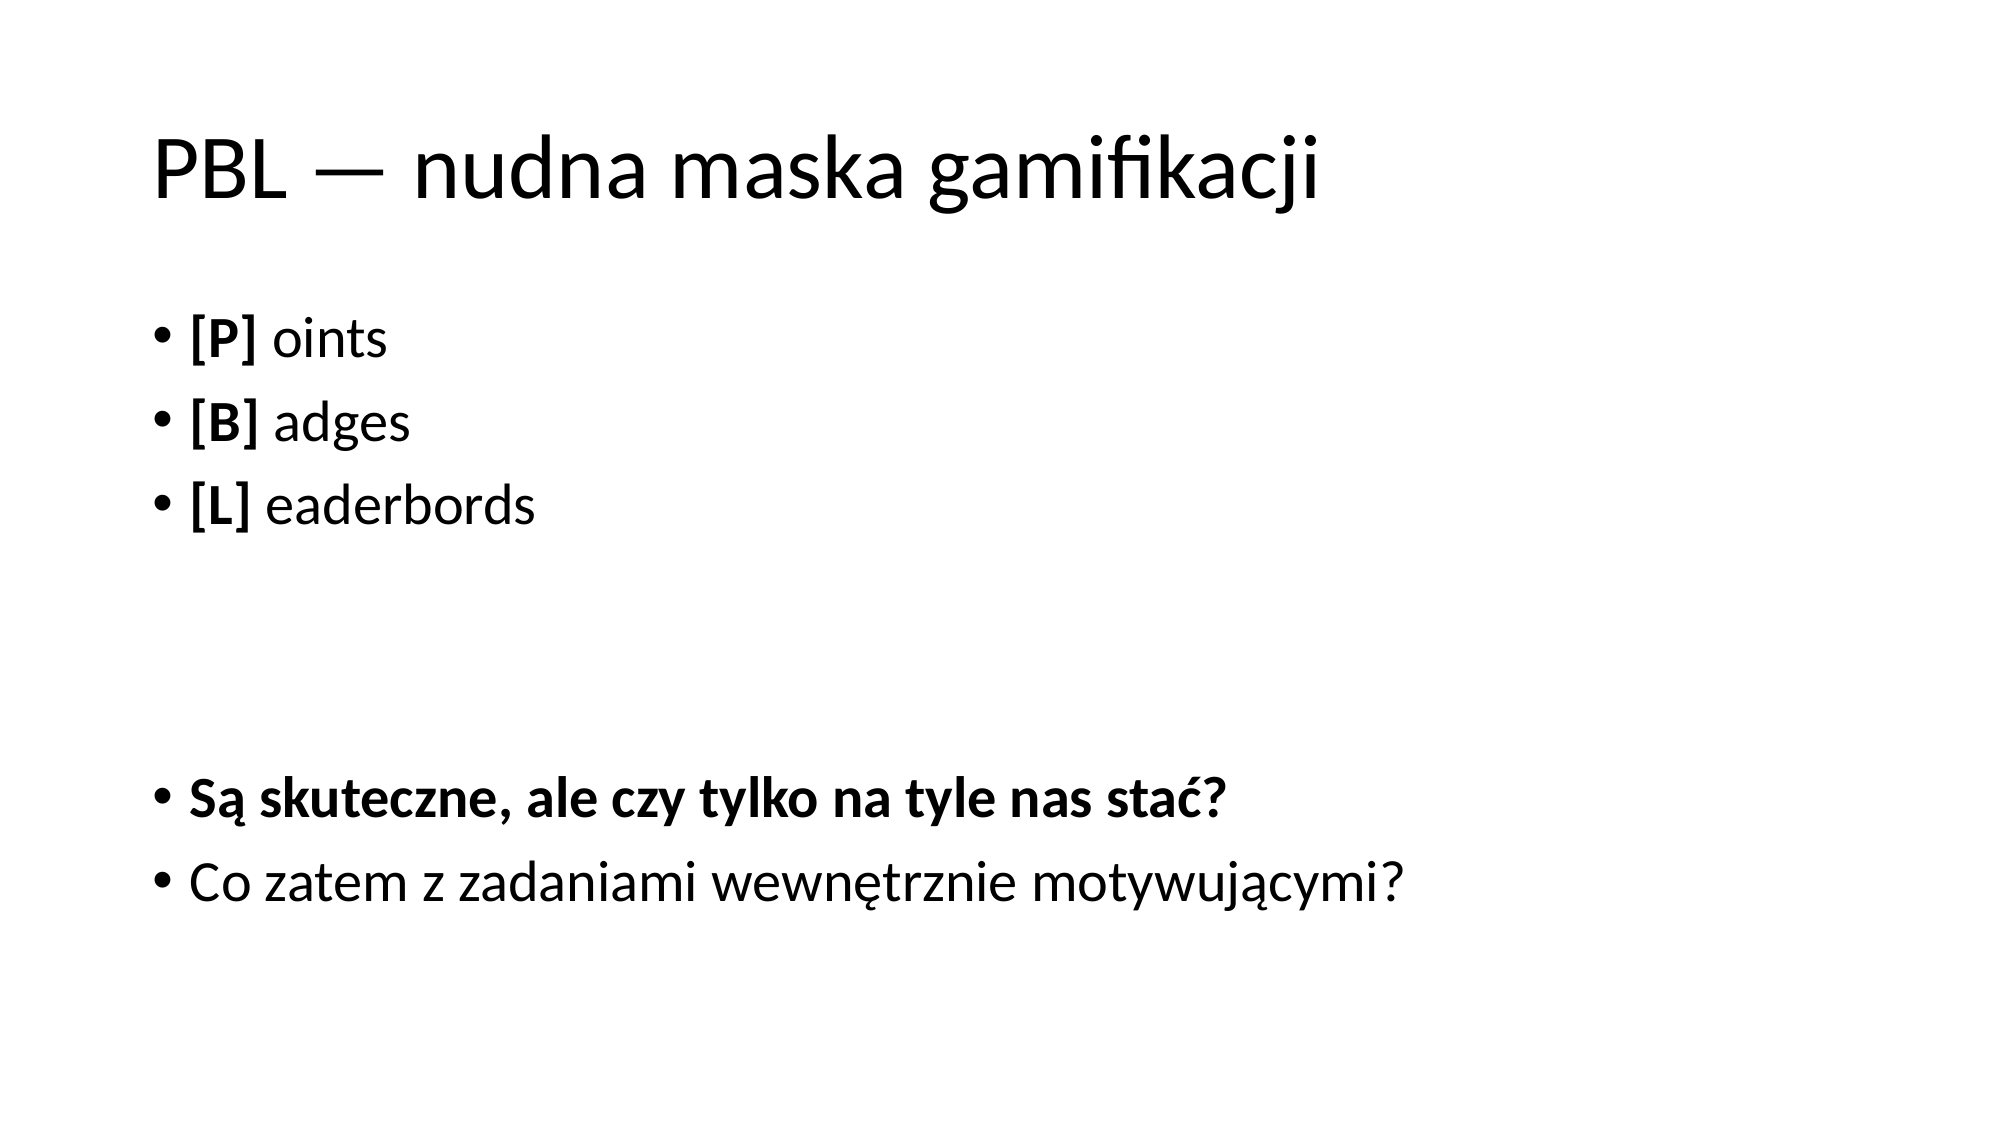

# PBL — nudna maska gamifikacji
[P] oints
[B] adges
[L] eaderbords
Są skuteczne, ale czy tylko na tyle nas stać?
Co zatem z zadaniami wewnętrznie motywującymi?